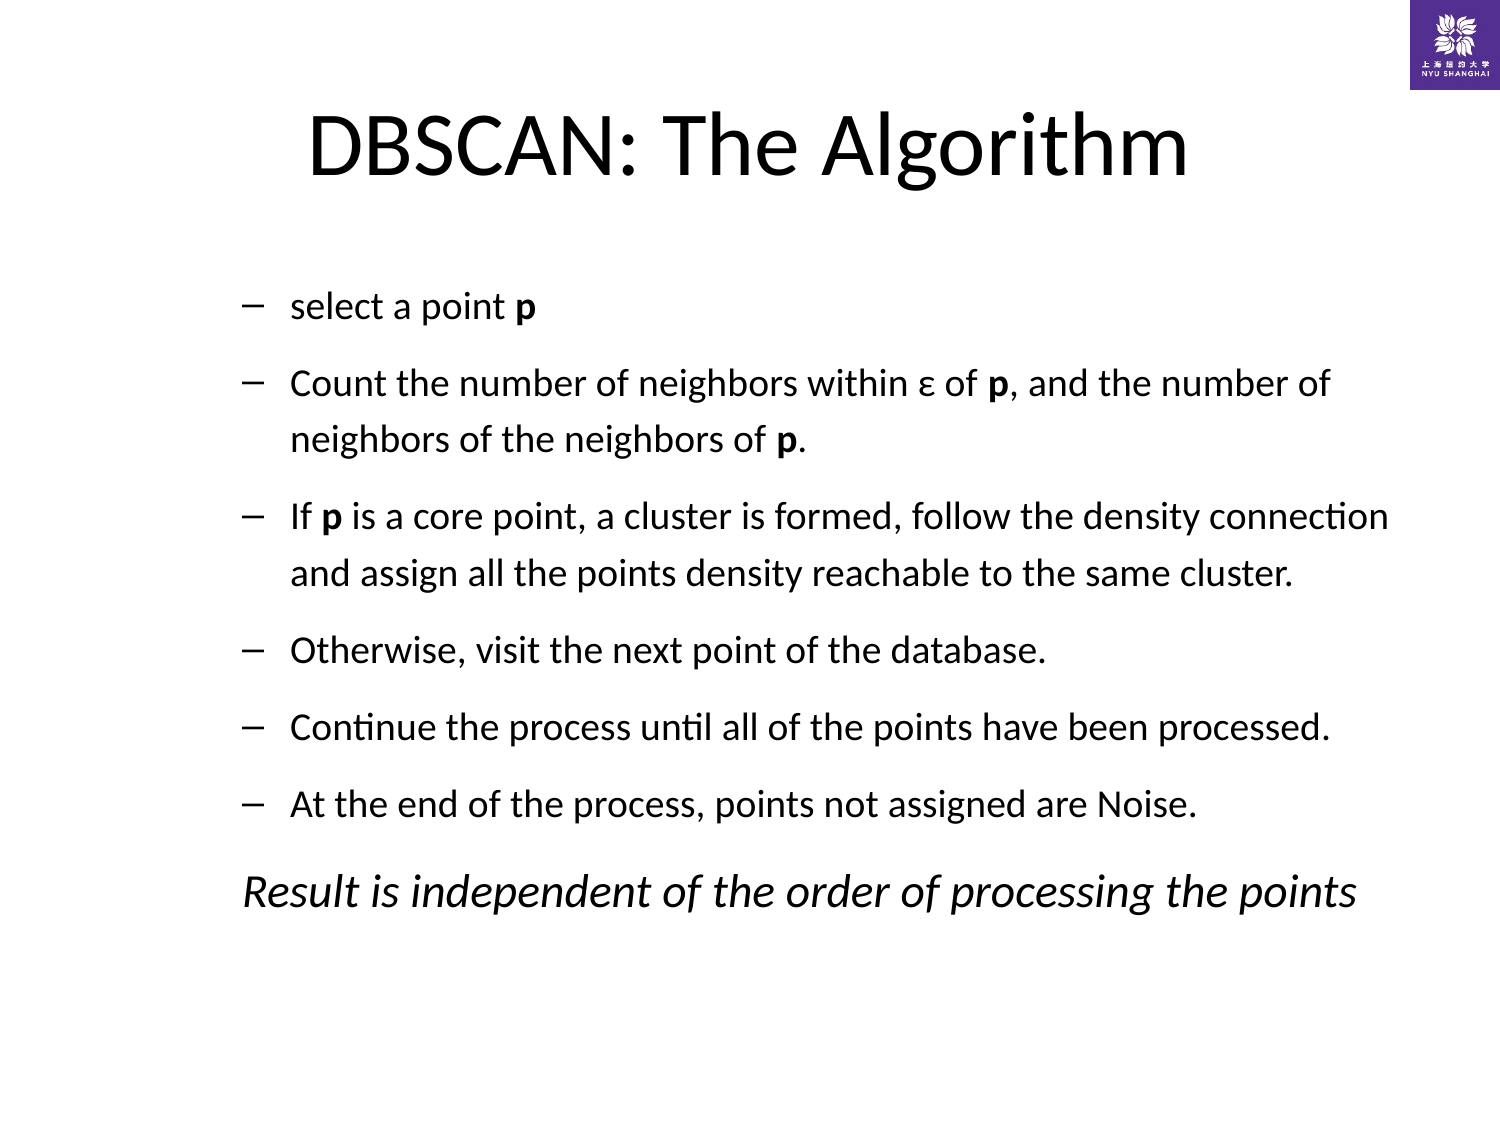

# DBSCAN: The Algorithm
select a point p
Count the number of neighbors within ε of p, and the number of neighbors of the neighbors of p.
If p is a core point, a cluster is formed, follow the density connection and assign all the points density reachable to the same cluster.
Otherwise, visit the next point of the database.
Continue the process until all of the points have been processed.
At the end of the process, points not assigned are Noise.
Result is independent of the order of processing the points